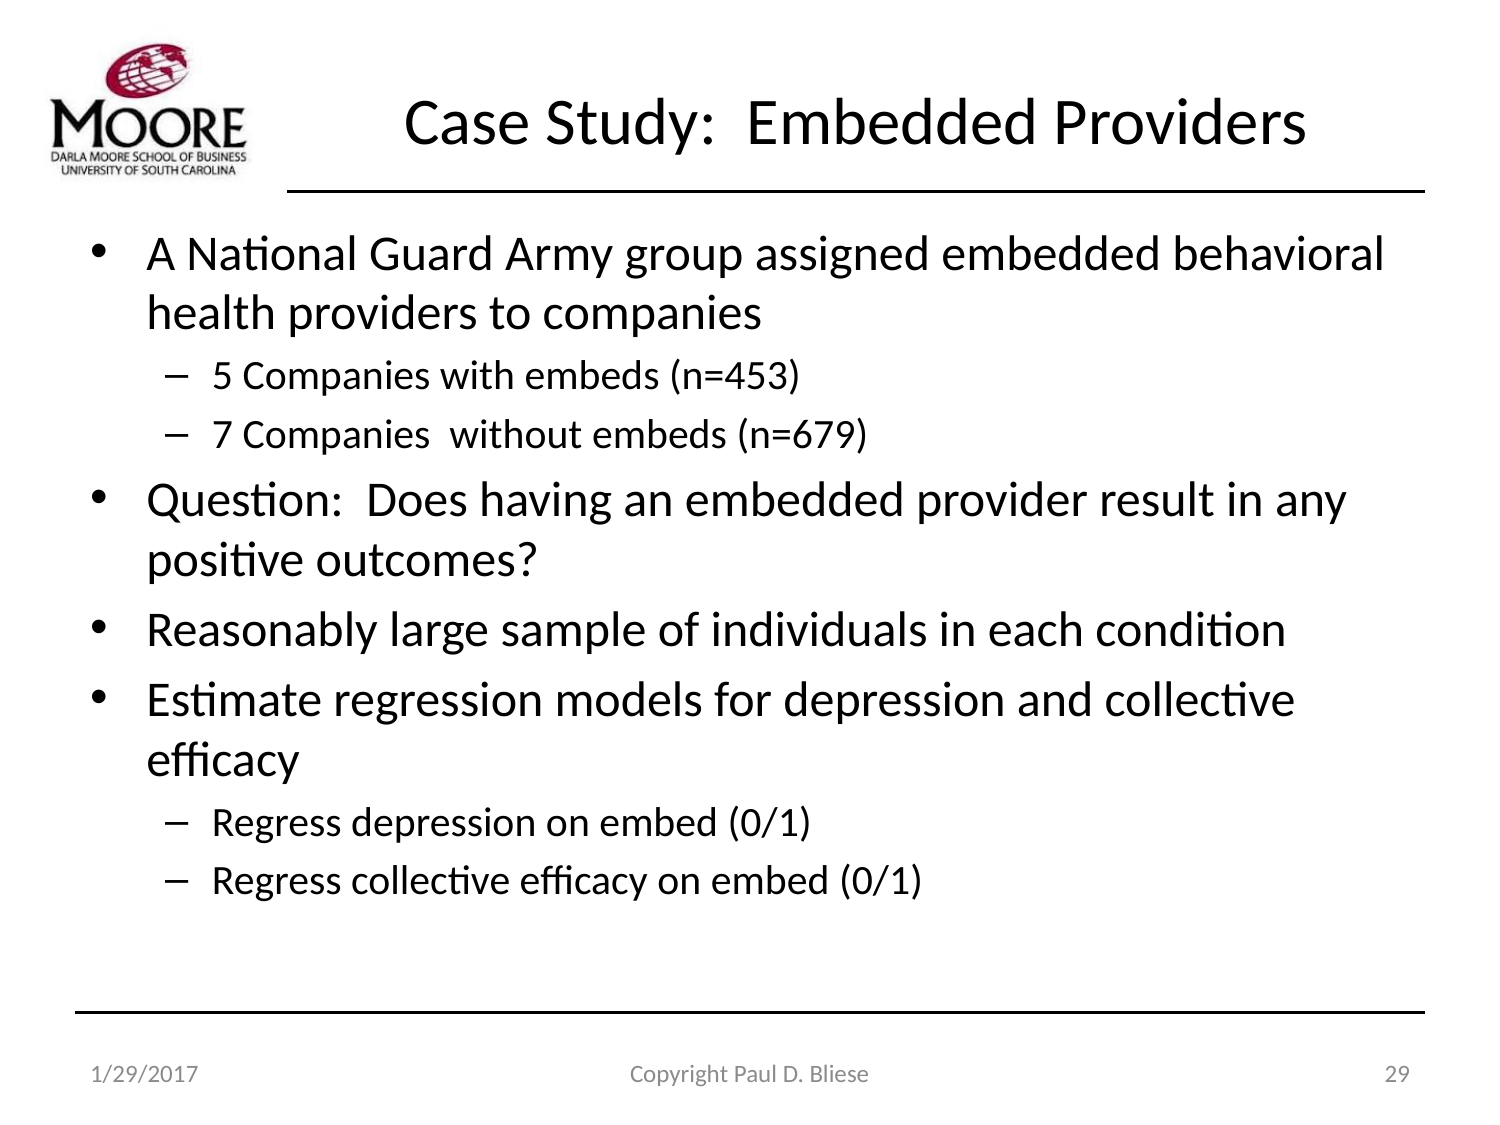

# Case Study:  Embedded Providers
A National Guard Army group assigned embedded behavioral health providers to companies
5 Companies with embeds (n=453)
7 Companies  without embeds (n=679)
Question:  Does having an embedded provider result in any positive outcomes?
Reasonably large sample of individuals in each condition
Estimate regression models for depression and collective efficacy
Regress depression on embed (0/1)
Regress collective efficacy on embed (0/1)

1/29/2017
Copyright Paul D. Bliese
29